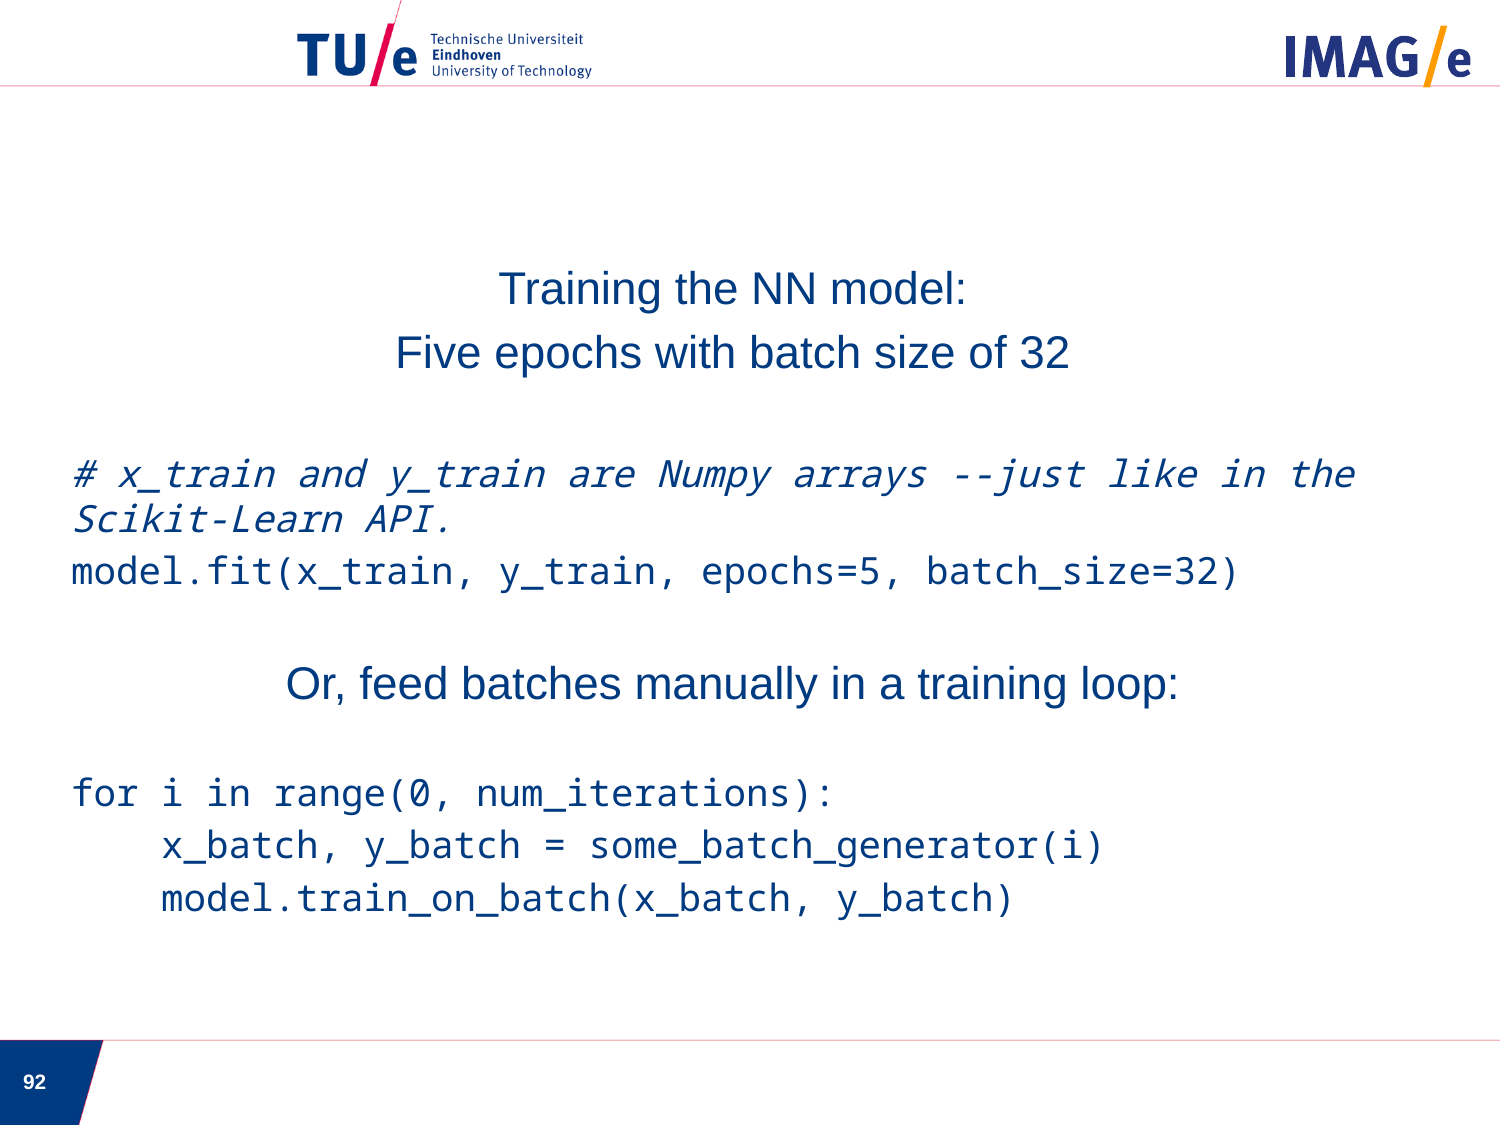

Training the NN model:
Five epochs with batch size of 32

# x_train and y_train are Numpy arrays --just like in the Scikit-Learn API.
model.fit(x_train, y_train, epochs=5, batch_size=32)

Or, feed batches manually in a training loop:

for i in range(0, num_iterations):
    x_batch, y_batch = some_batch_generator(i)
    model.train_on_batch(x_batch, y_batch)
92